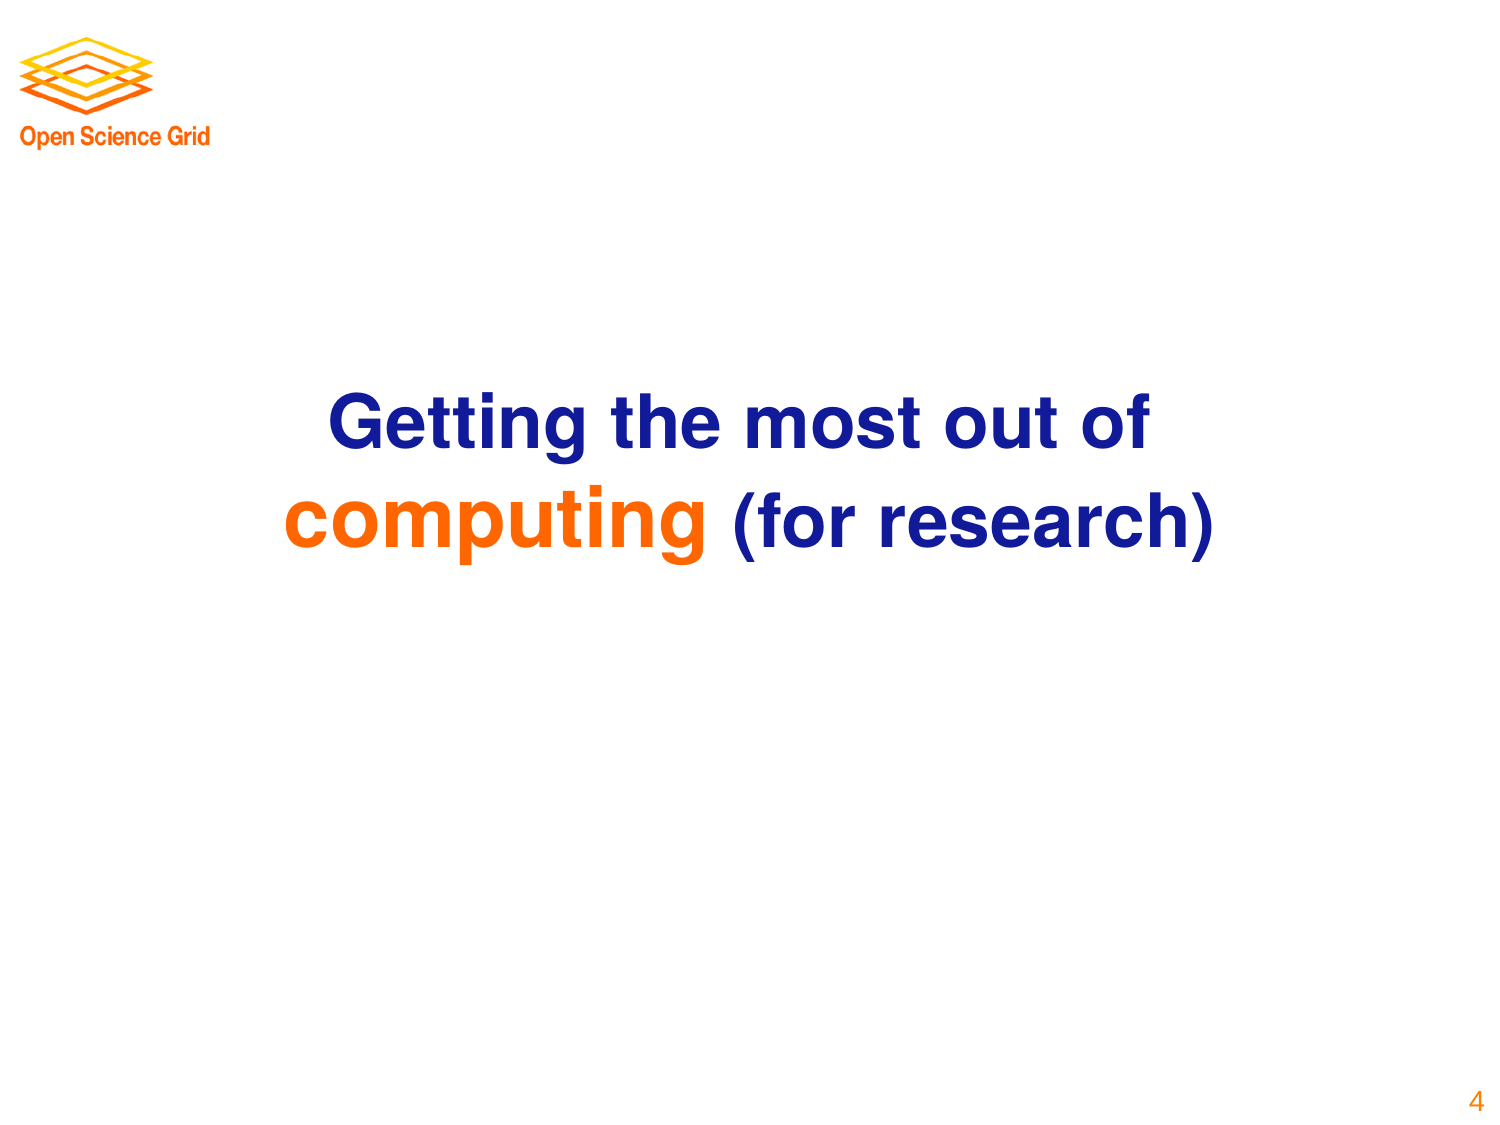

# Getting the most out of computing (for research)

4